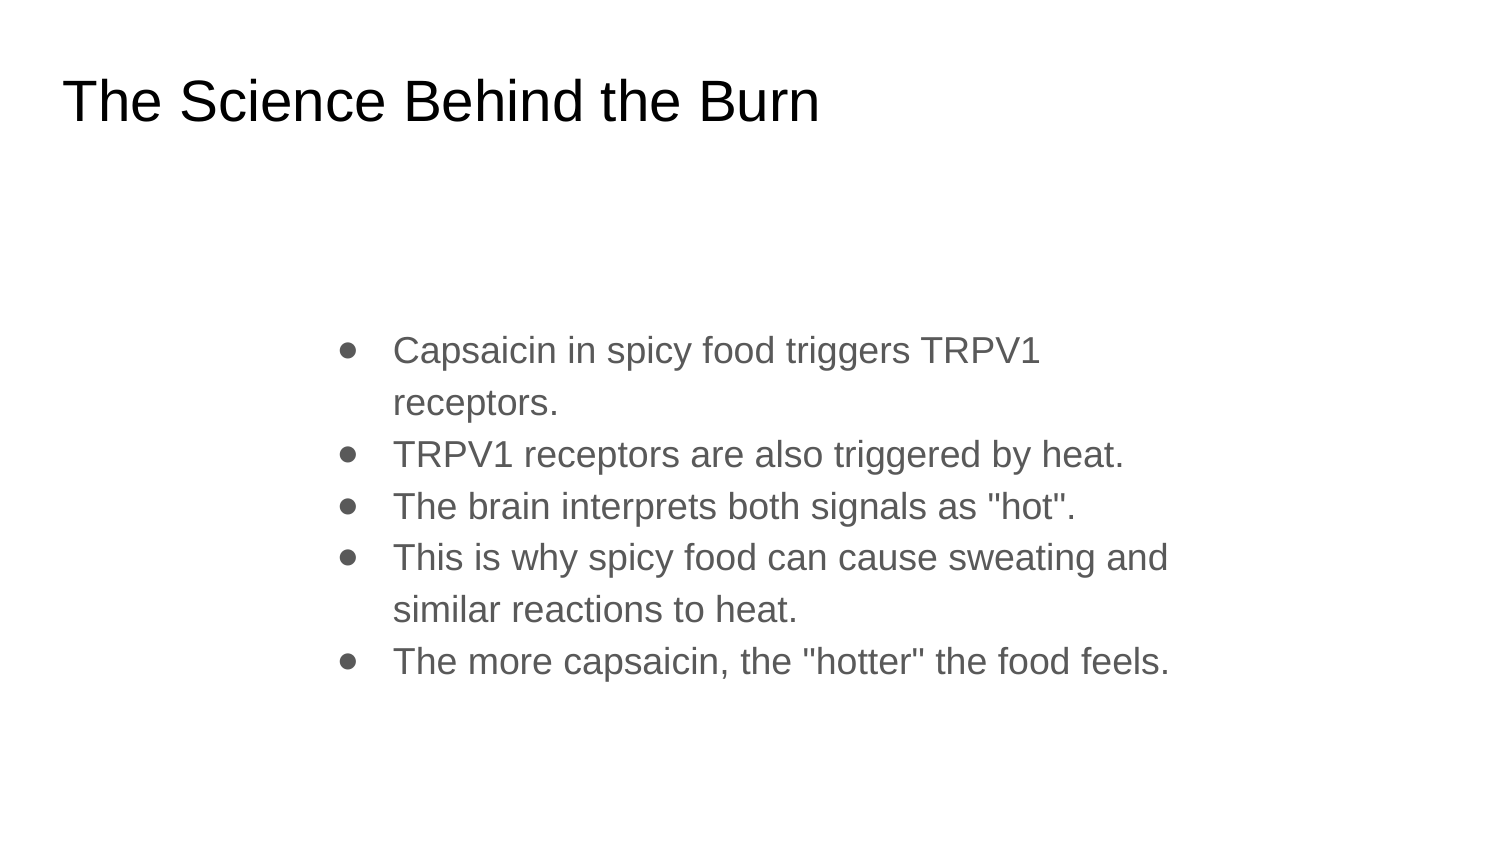

# The Science Behind the Burn
Capsaicin in spicy food triggers TRPV1 receptors.
TRPV1 receptors are also triggered by heat.
The brain interprets both signals as "hot".
This is why spicy food can cause sweating and similar reactions to heat.
The more capsaicin, the "hotter" the food feels.